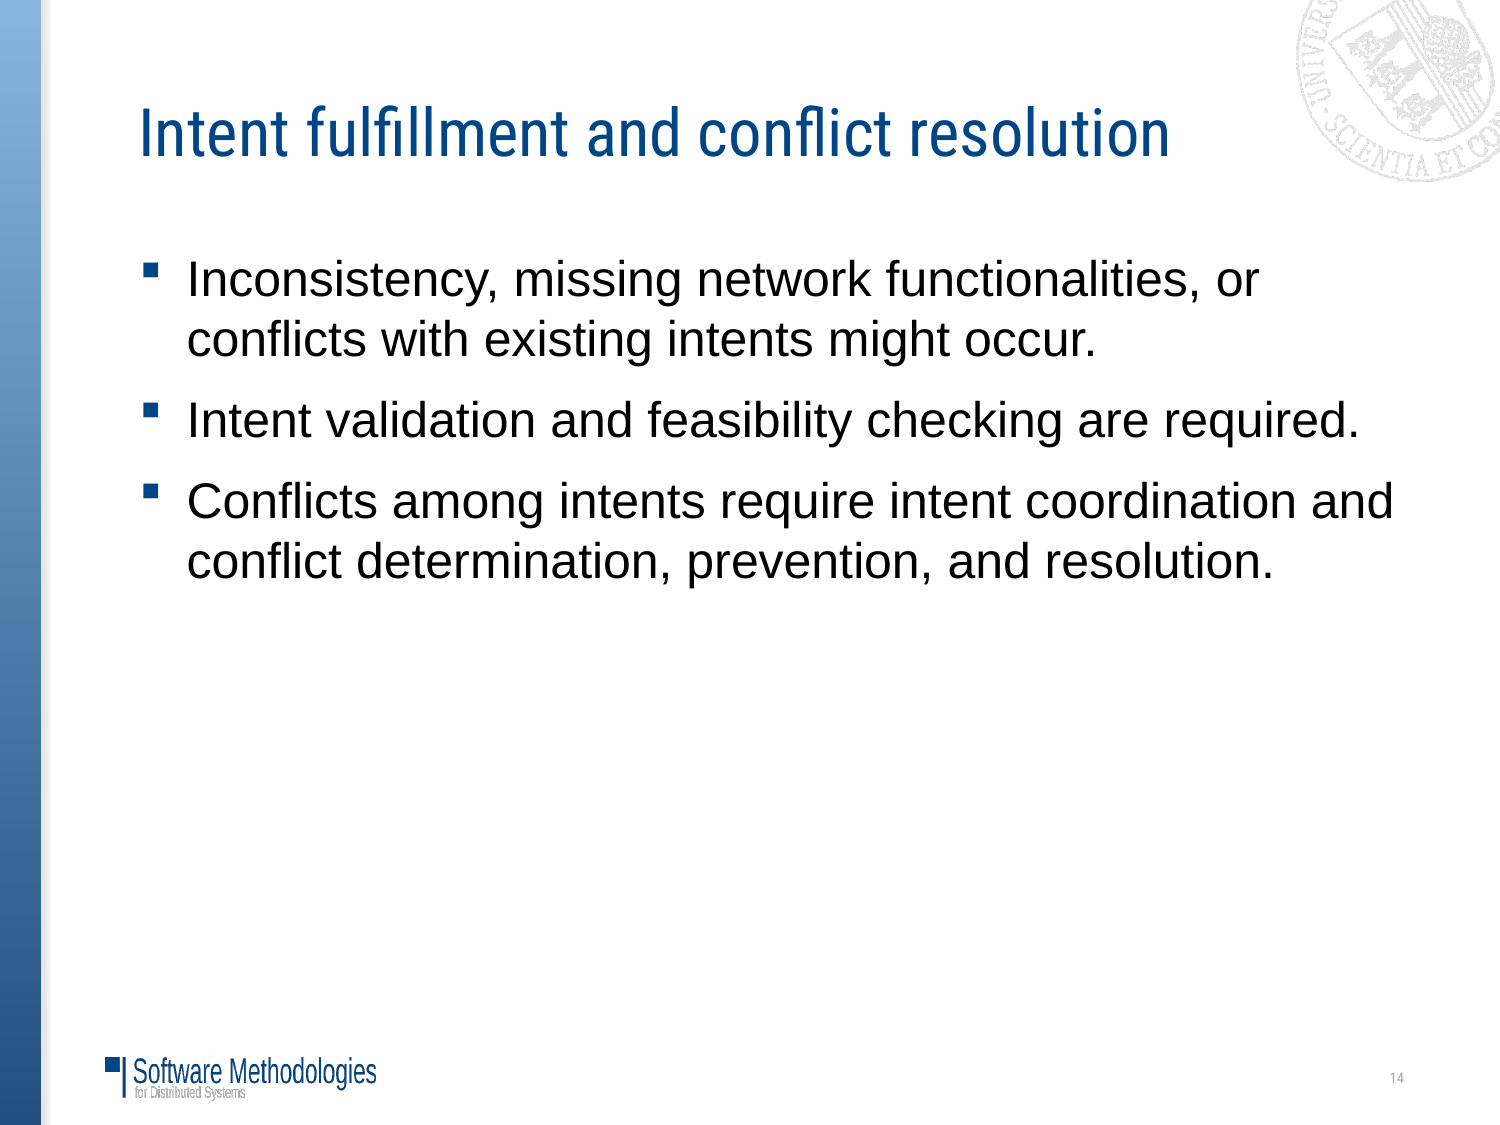

# Intent fulfillment and conflict resolution
Inconsistency, missing network functionalities, or conflicts with existing intents might occur.
Intent validation and feasibility checking are required.
Conflicts among intents require intent coordination and conflict determination, prevention, and resolution.
14